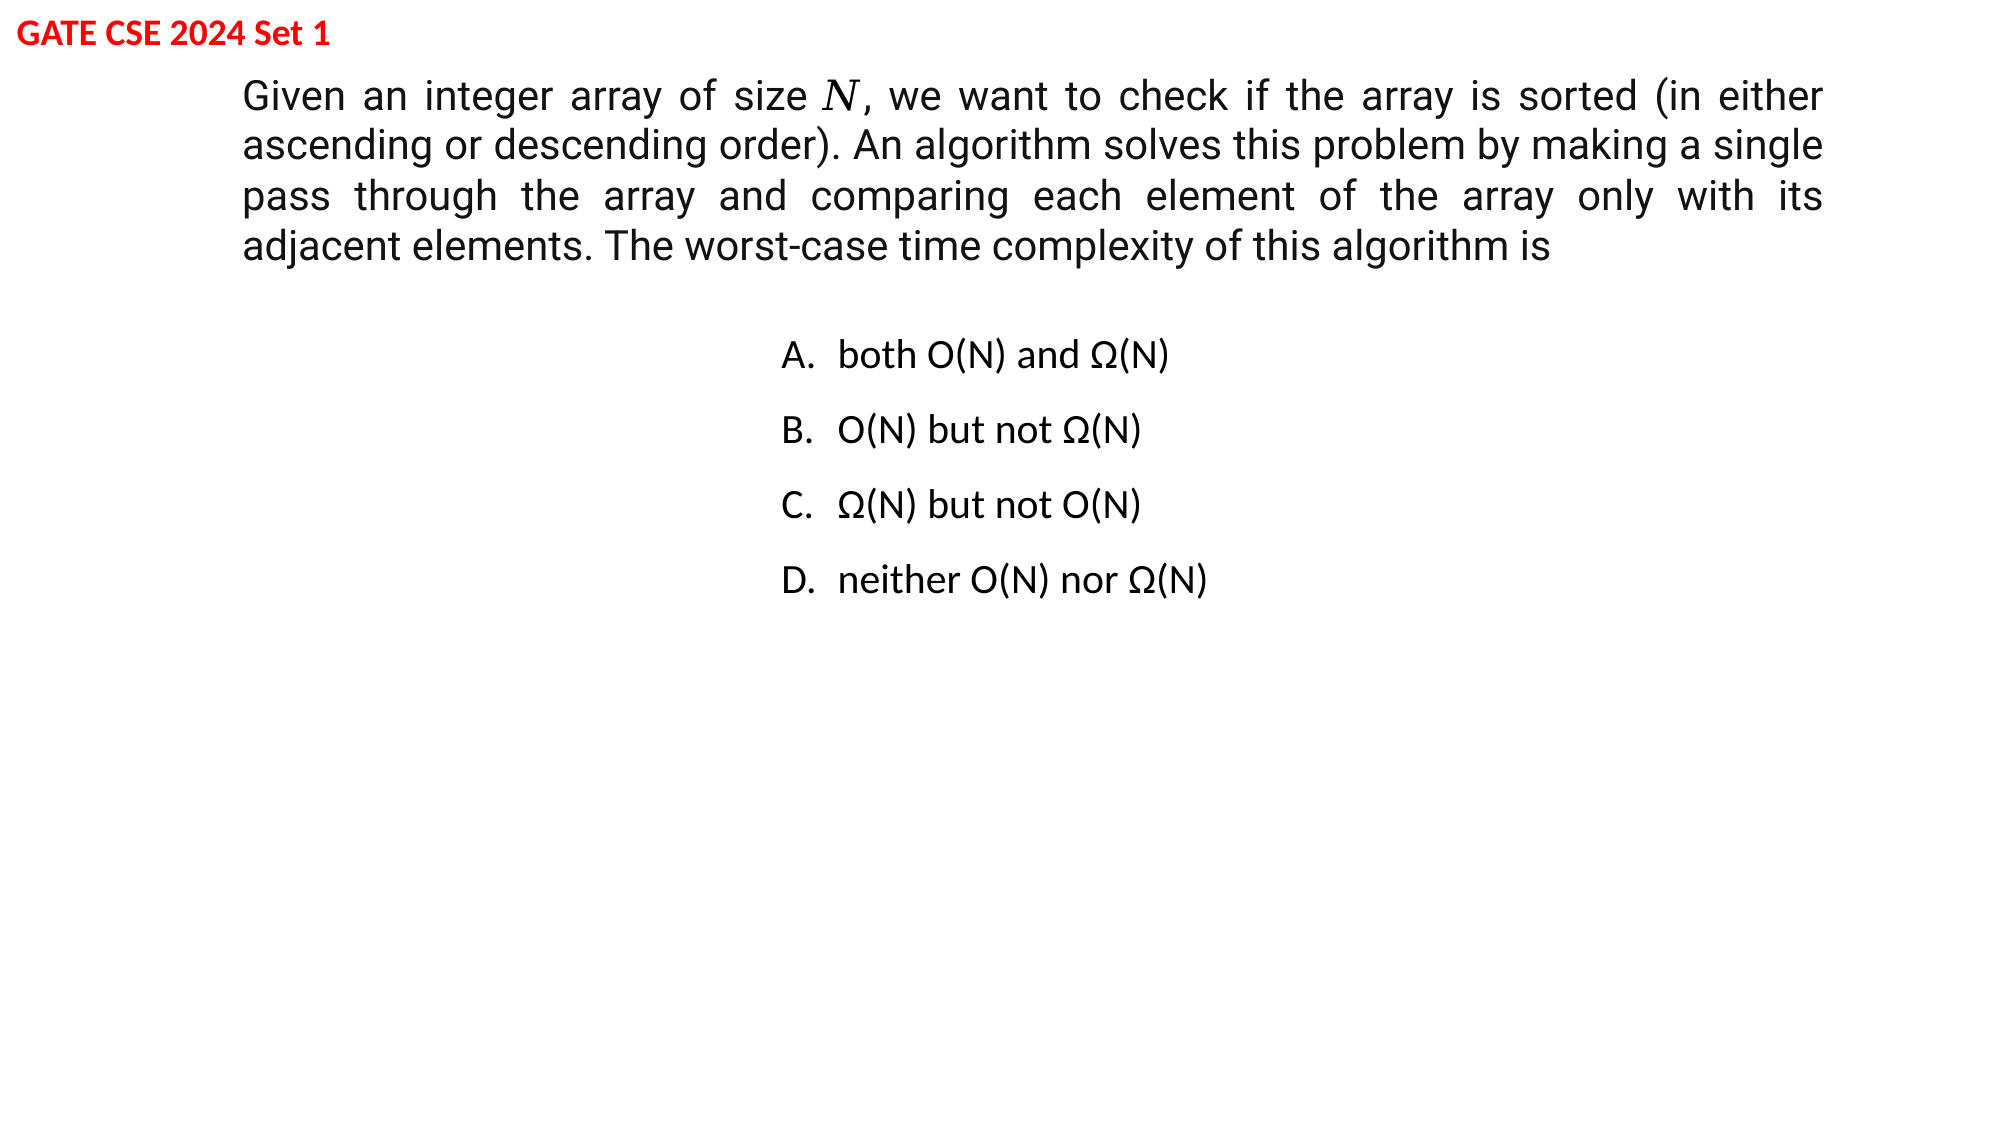

GATE CSE 2024 Set 1
Given an integer array of size 𝑁, we want to check if the array is sorted (in either ascending or descending order). An algorithm solves this problem by making a single pass through the array and comparing each element of the array only with its adjacent elements. The worst-case time complexity of this algorithm is
both O(N) and Ω(N)
O(N) but not Ω(N)
Ω(N) but not O(N)
neither O(N) nor Ω(N)